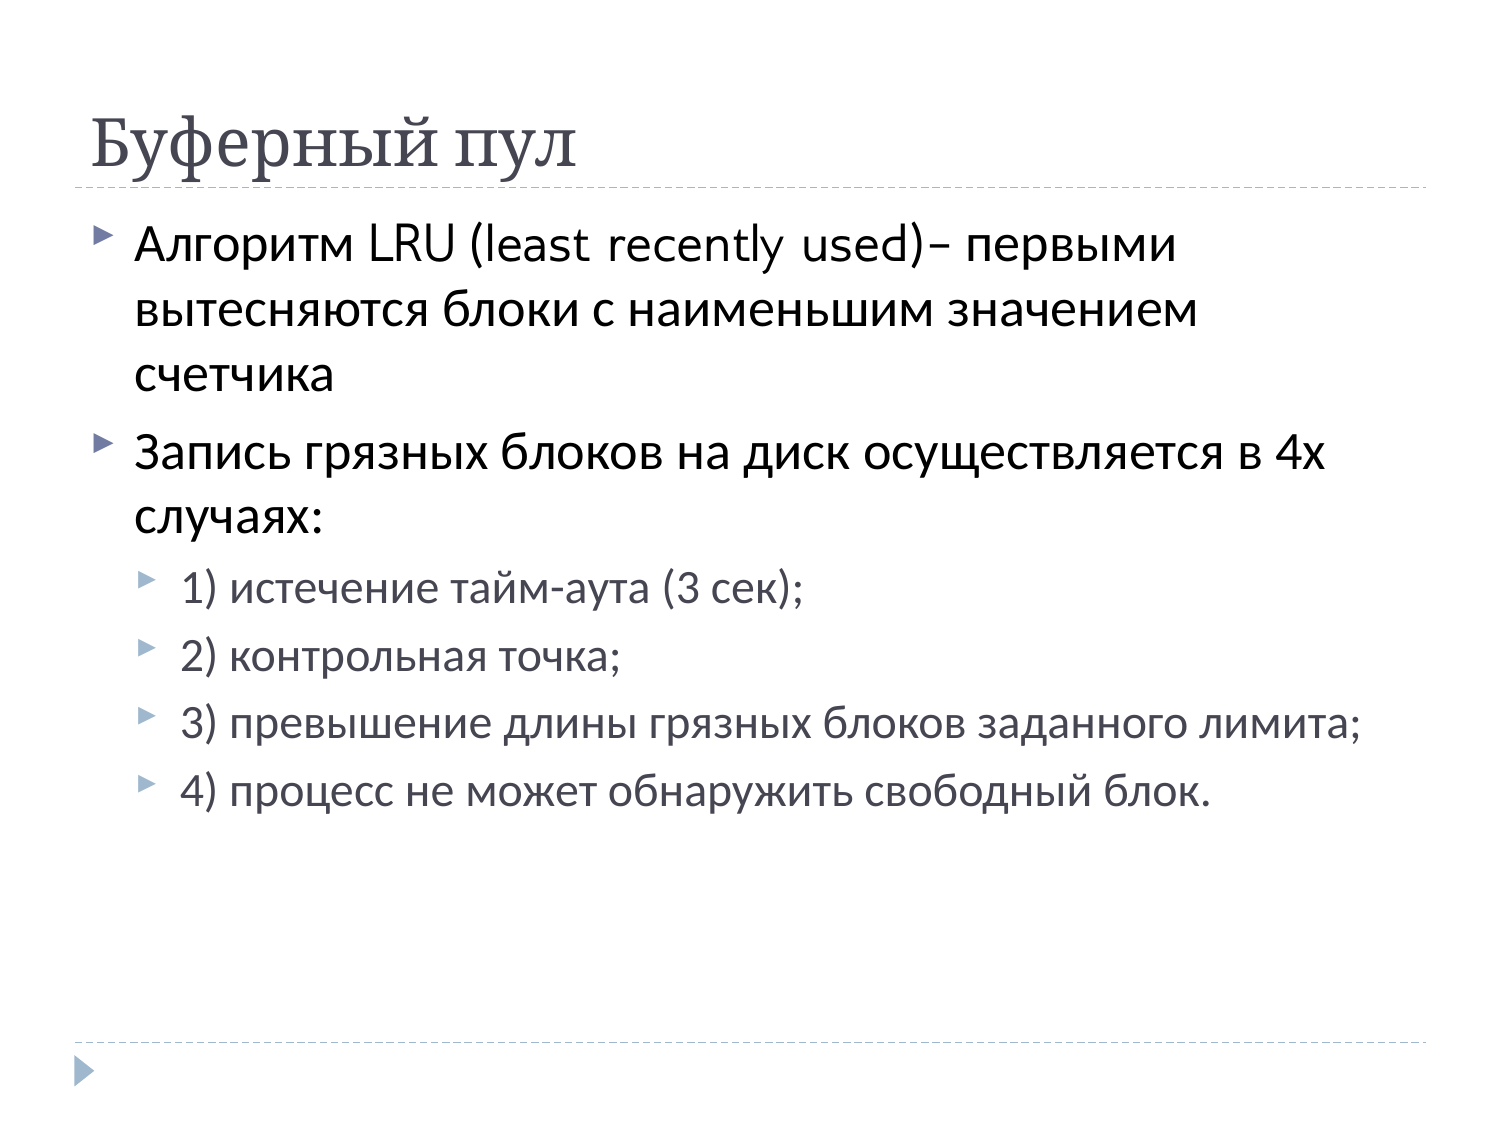

# Буферный пул
Алгоритм LRU (least recently used)– первыми вытесняются блоки с наименьшим значением счетчика
Запись грязных блоков на диск осуществляется в 4х случаях:
1) истечение тайм-аута (3 сек);
2) контрольная точка;
3) превышение длины грязных блоков заданного лимита;
4) процесс не может обнаружить свободный блок.